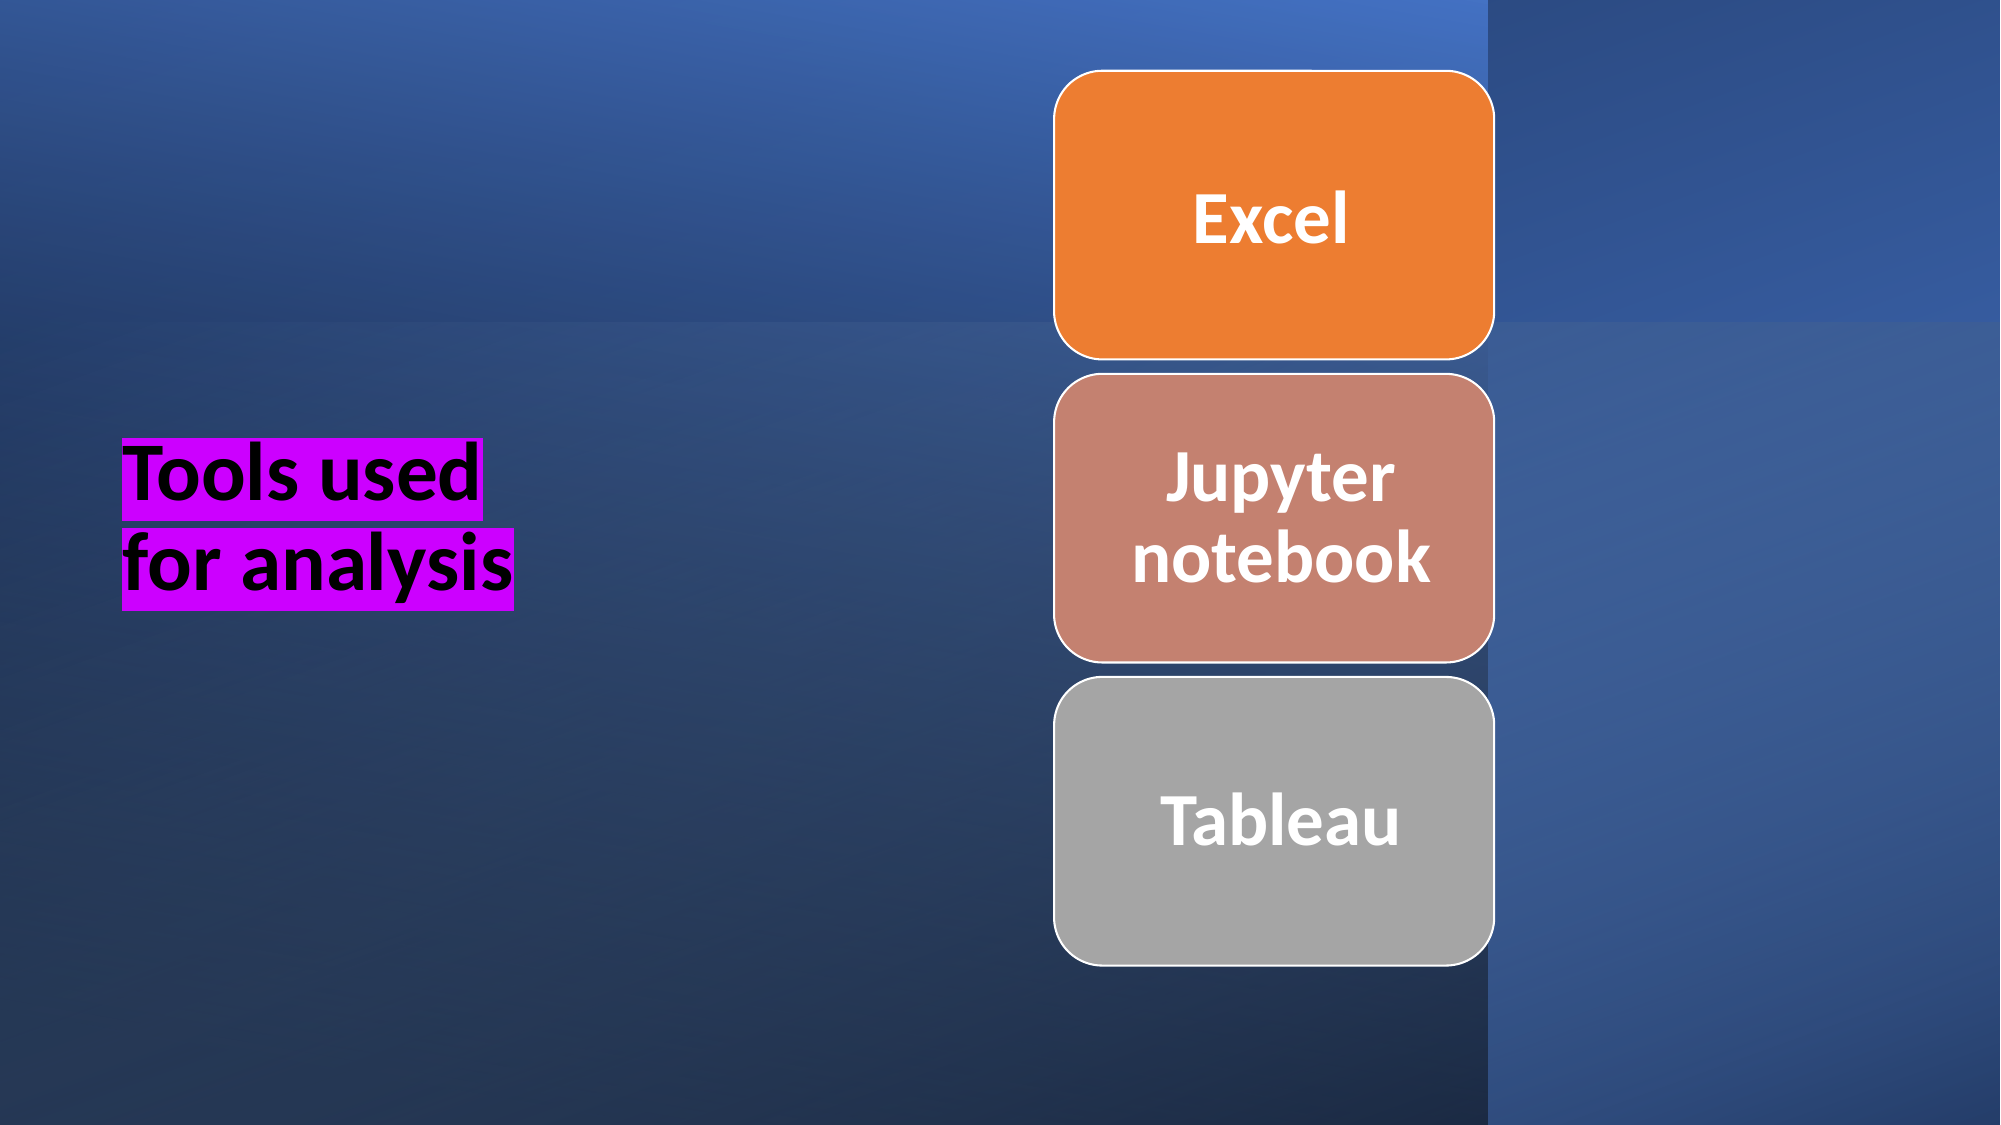

# Tools used for analysis
Excel
Jupyter notebook
Tableau